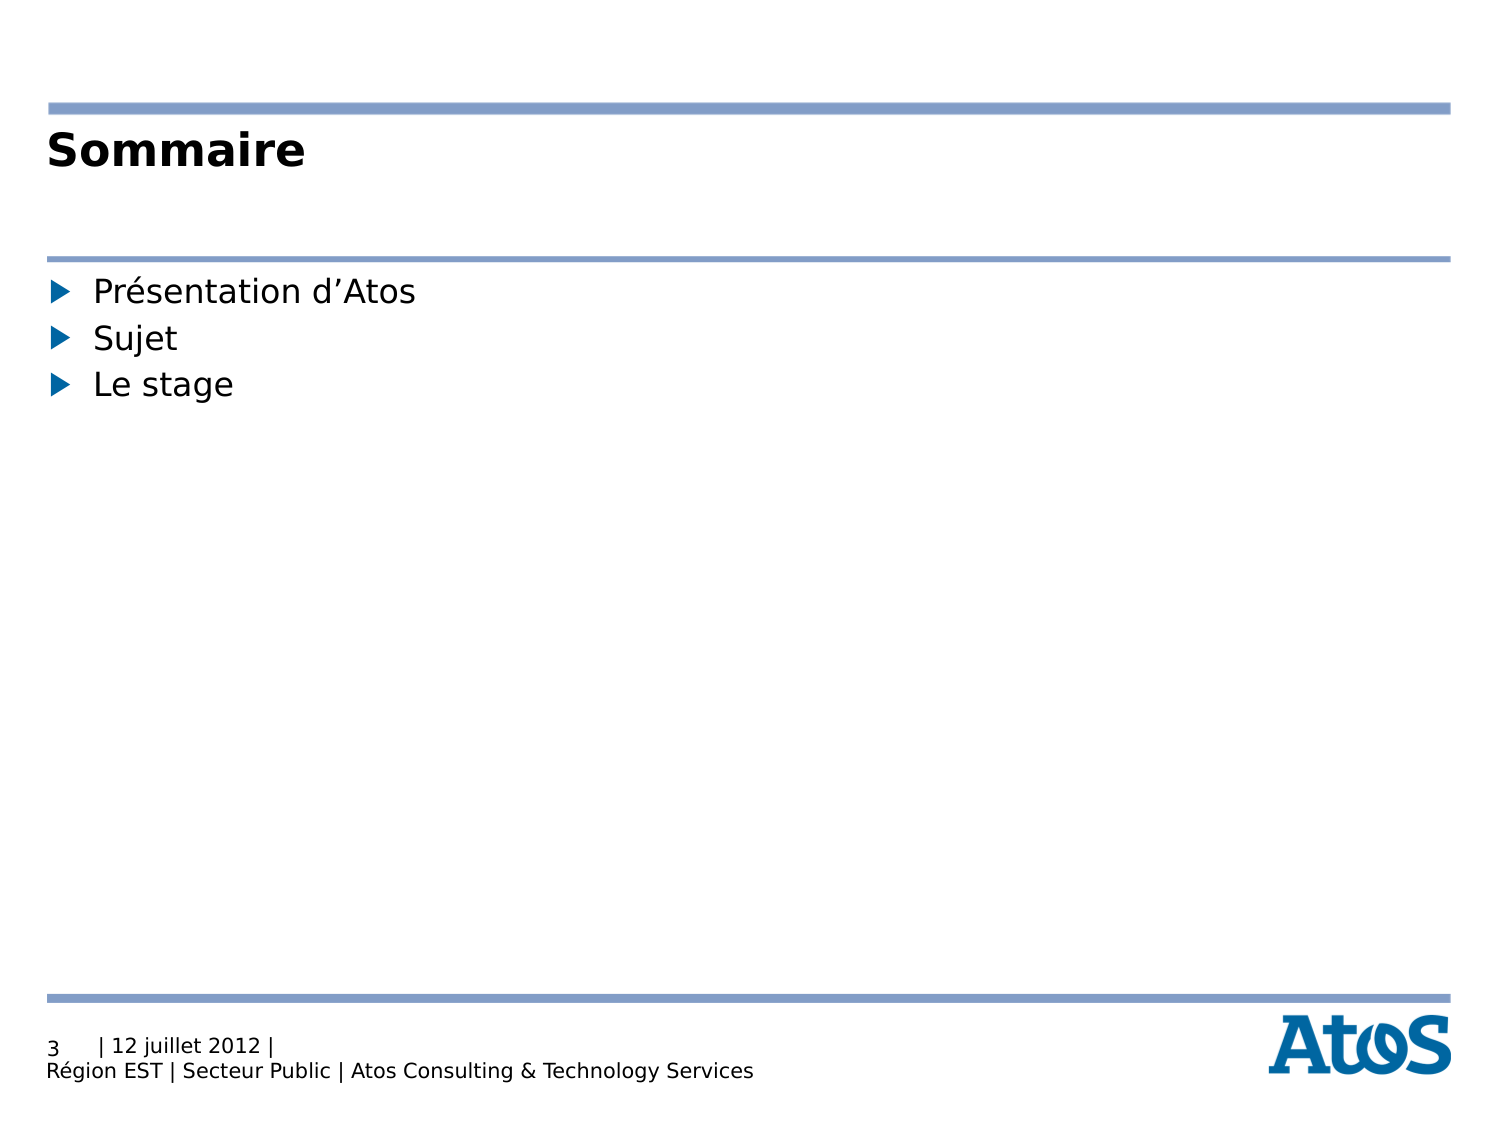

# Sommaire
Présentation d’Atos
Sujet
Le stage
3